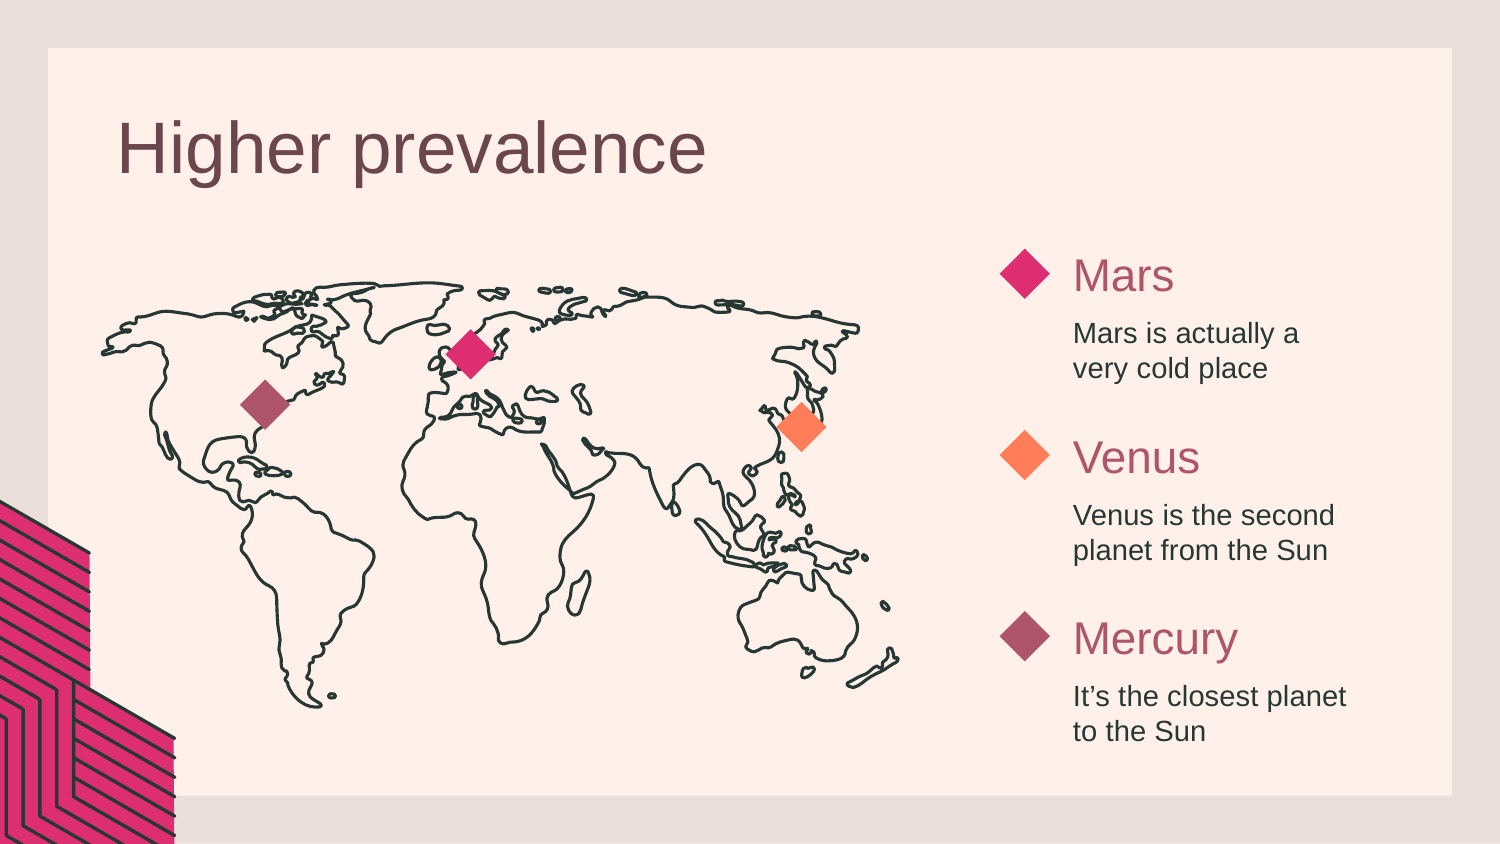

# Higher prevalence
Mars

Mars is actually a very cold place

Venus

Venus is the second planet from the Sun
Mercury

It’s the closest planet to the Sun